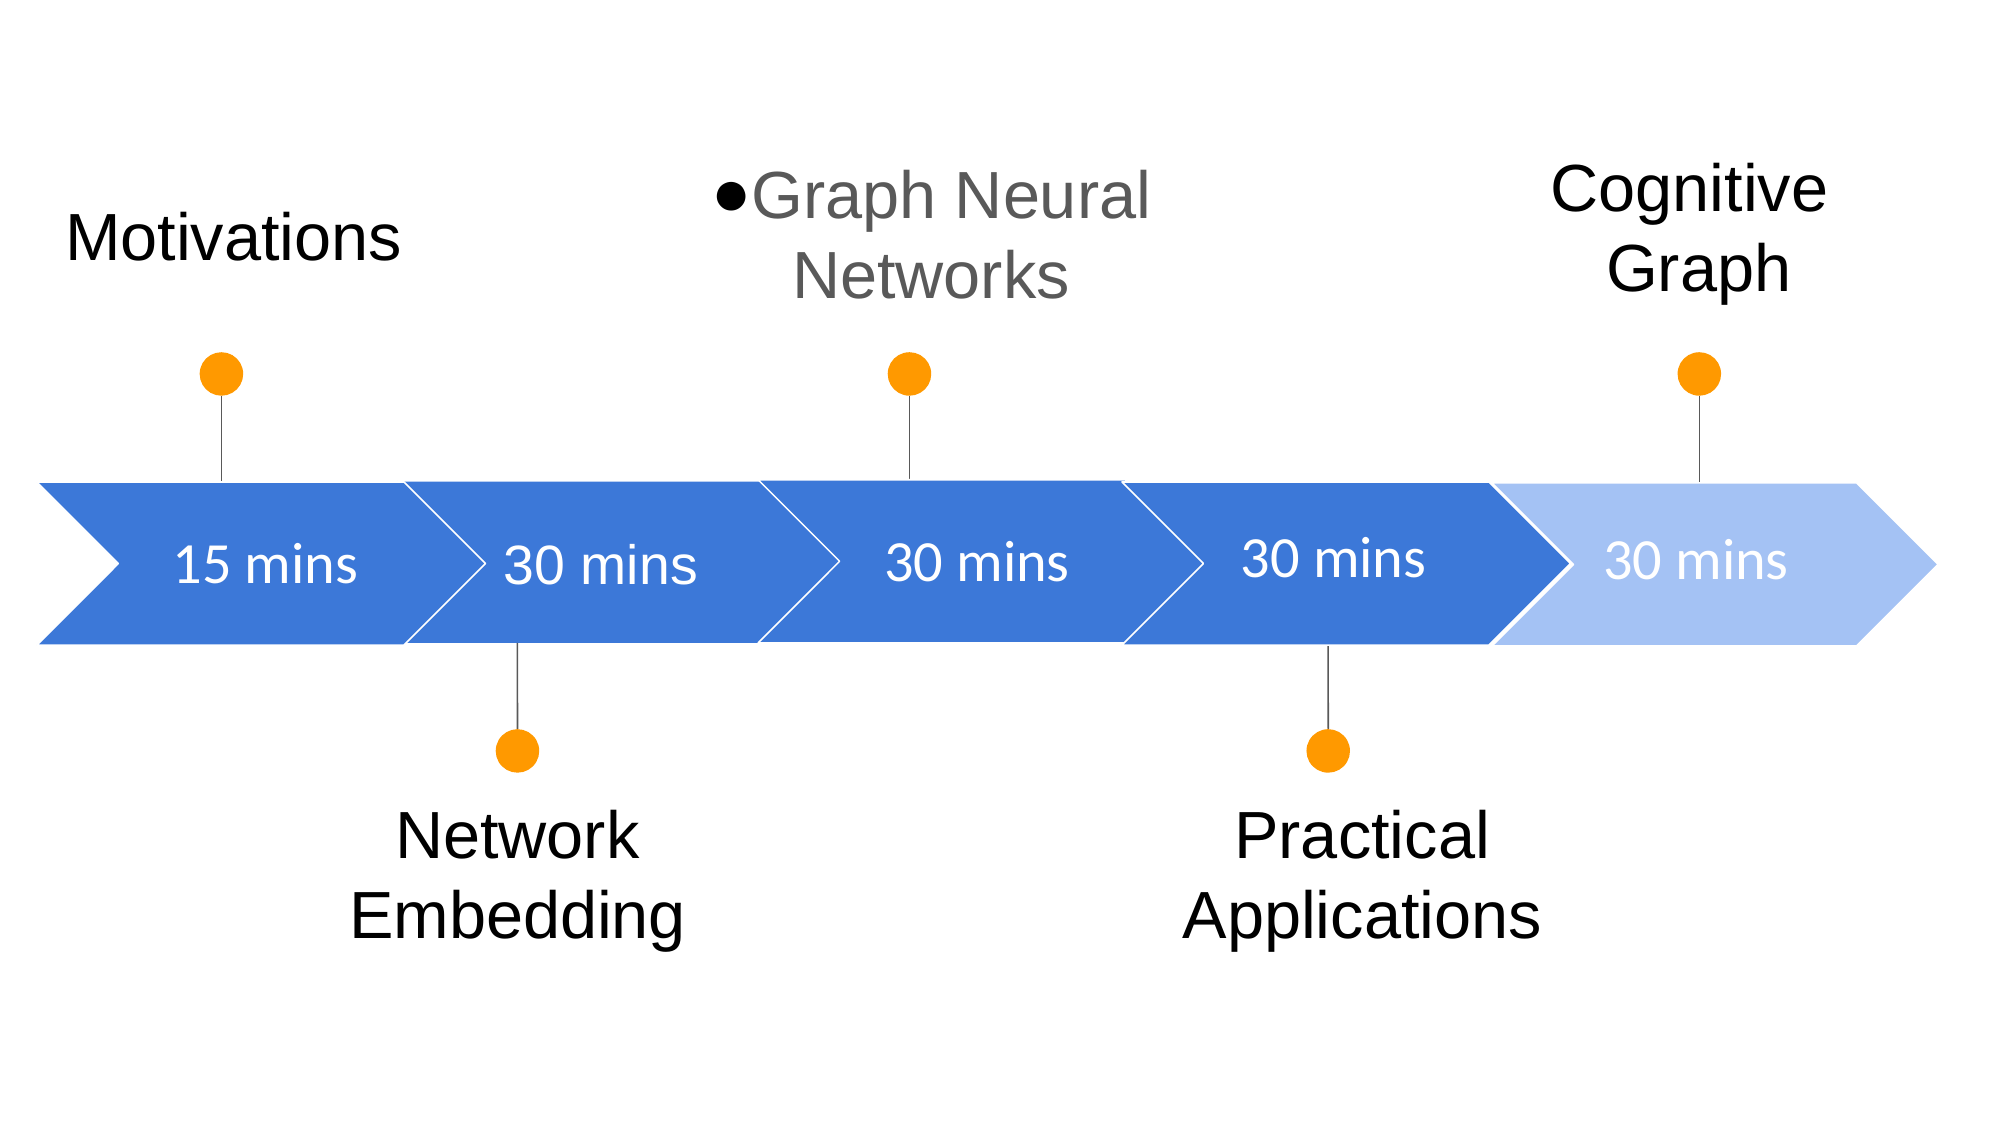

Cognitive
Graph
Graph Neural Networks
Motivations

30 mins
30 mins
30 mins
15 mins
30 mins
30 mins
45 mins
30 mins

Network Embedding
Practical Applications